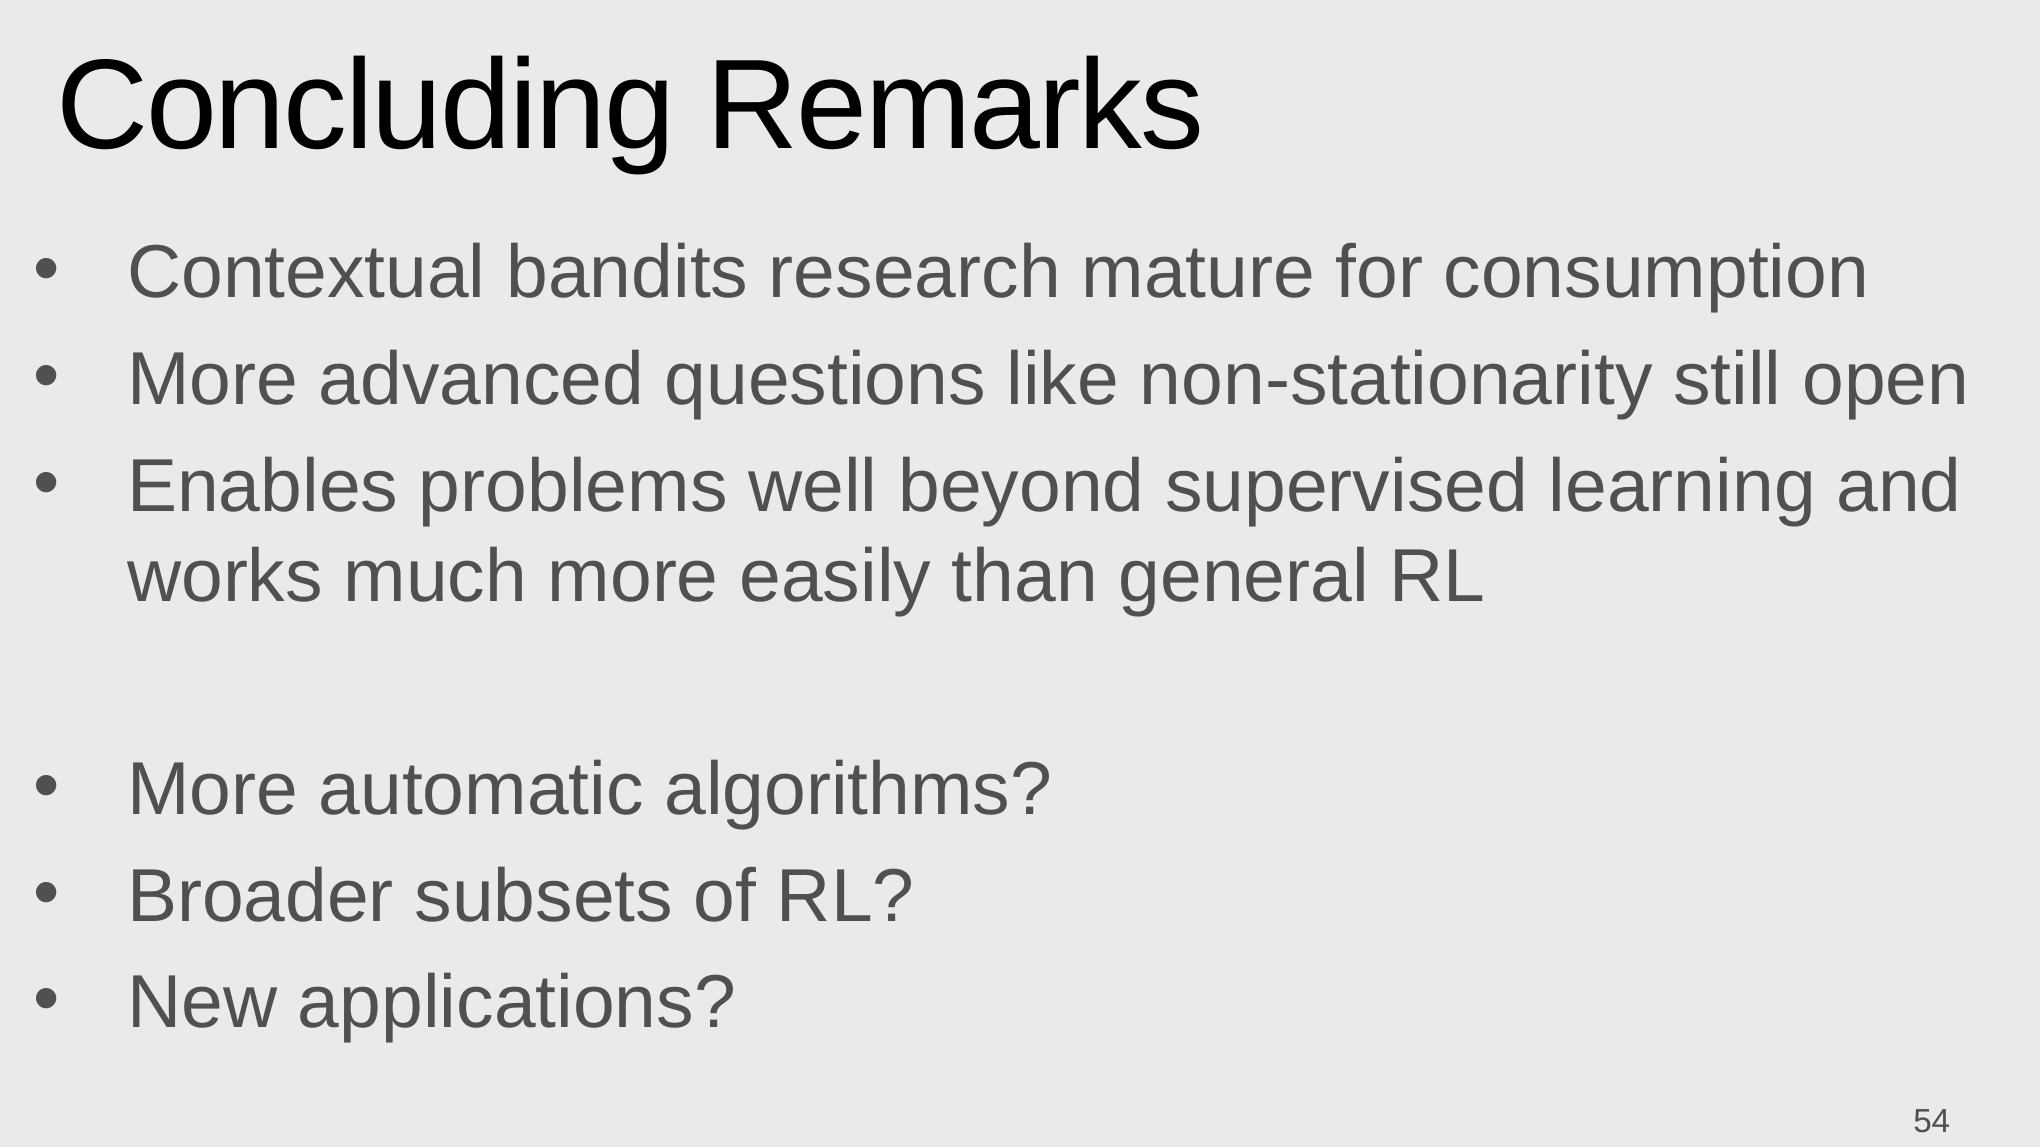

# Concluding Remarks
Contextual bandits research mature for consumption
More advanced questions like non-stationarity still open
Enables problems well beyond supervised learning and works much more easily than general RL

More automatic algorithms?
Broader subsets of RL?
New applications?